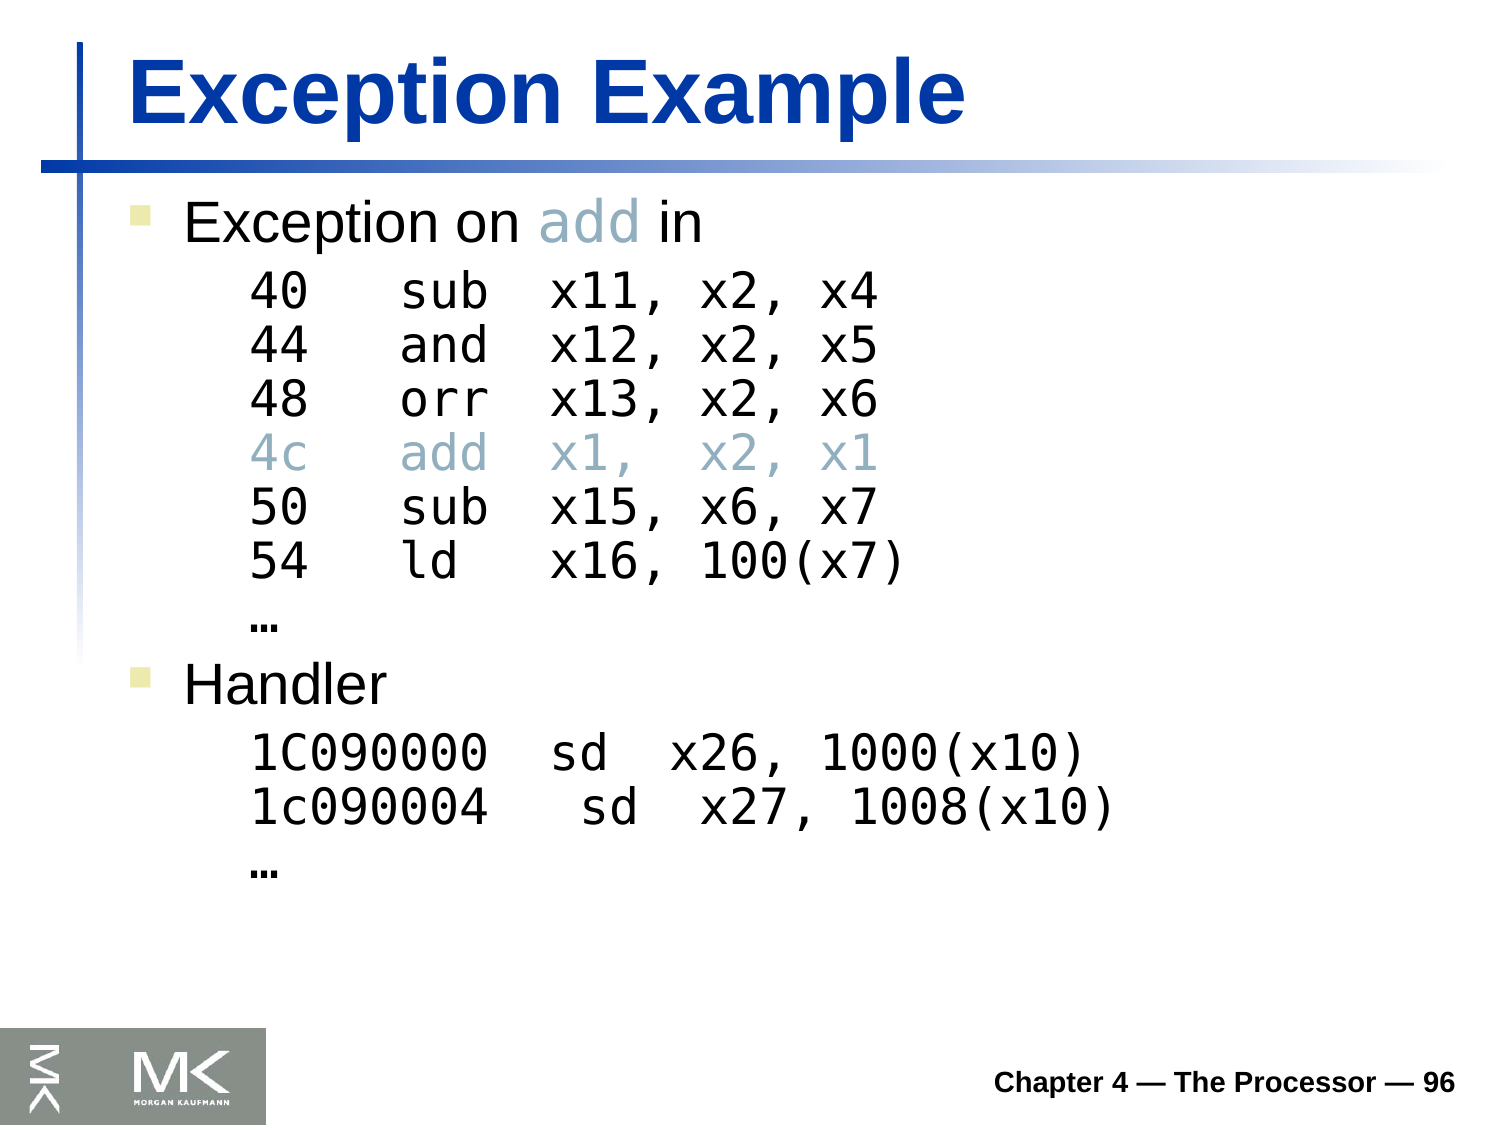

# Exception Example
Exception on add in
	40	sub  x11, x2, x4
44	and  x12, x2, x5
48	orr  x13, x2, x6
4c	add  x1,  x2, x1
50	sub  x15, x6, x7
54	ld   x16, 100(x7)
…
Handler
	1C090000	sd  x26, 1000(x10)
1c090004   sd  x27, 1008(x10)
…
Chapter 4 — The Processor — 96